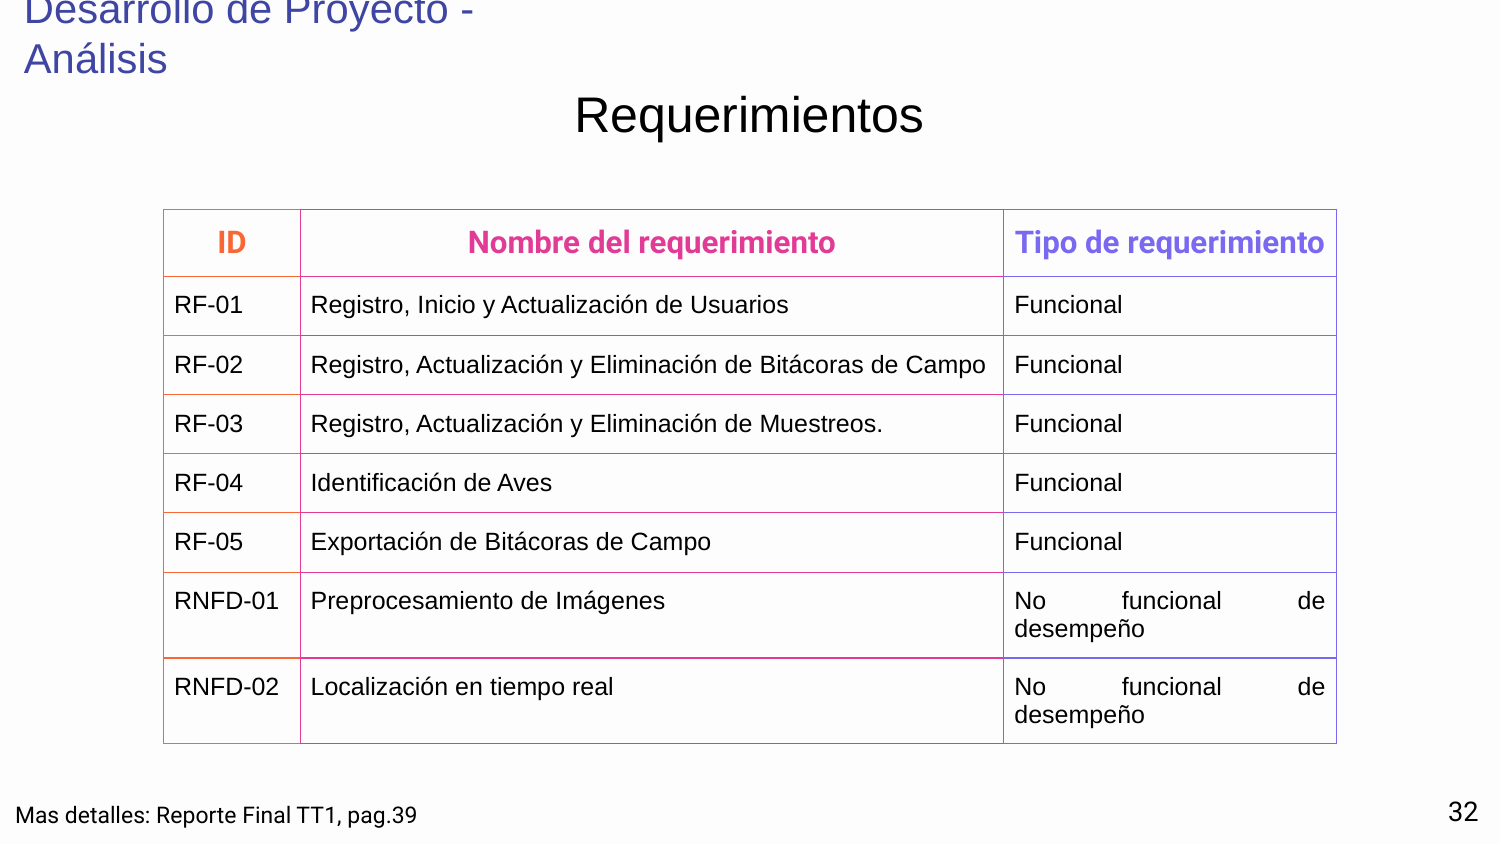

Desarrollo de Proyecto - Análisis
# Requerimientos
| ID | Nombre del requerimiento | Tipo de requerimiento |
| --- | --- | --- |
| RF-01 | Registro, Inicio y Actualización de Usuarios | Funcional |
| RF-02 | Registro, Actualización y Eliminación de Bitácoras de Campo | Funcional |
| RF-03 | Registro, Actualización y Eliminación de Muestreos. | Funcional |
| RF-04 | Identificación de Aves | Funcional |
| RF-05 | Exportación de Bitácoras de Campo | Funcional |
| RNFD-01 | Preprocesamiento de Imágenes | No funcional de desempeño |
| RNFD-02 | Localización en tiempo real | No funcional de desempeño |
32
Mas detalles: Reporte Final TT1, pag.39